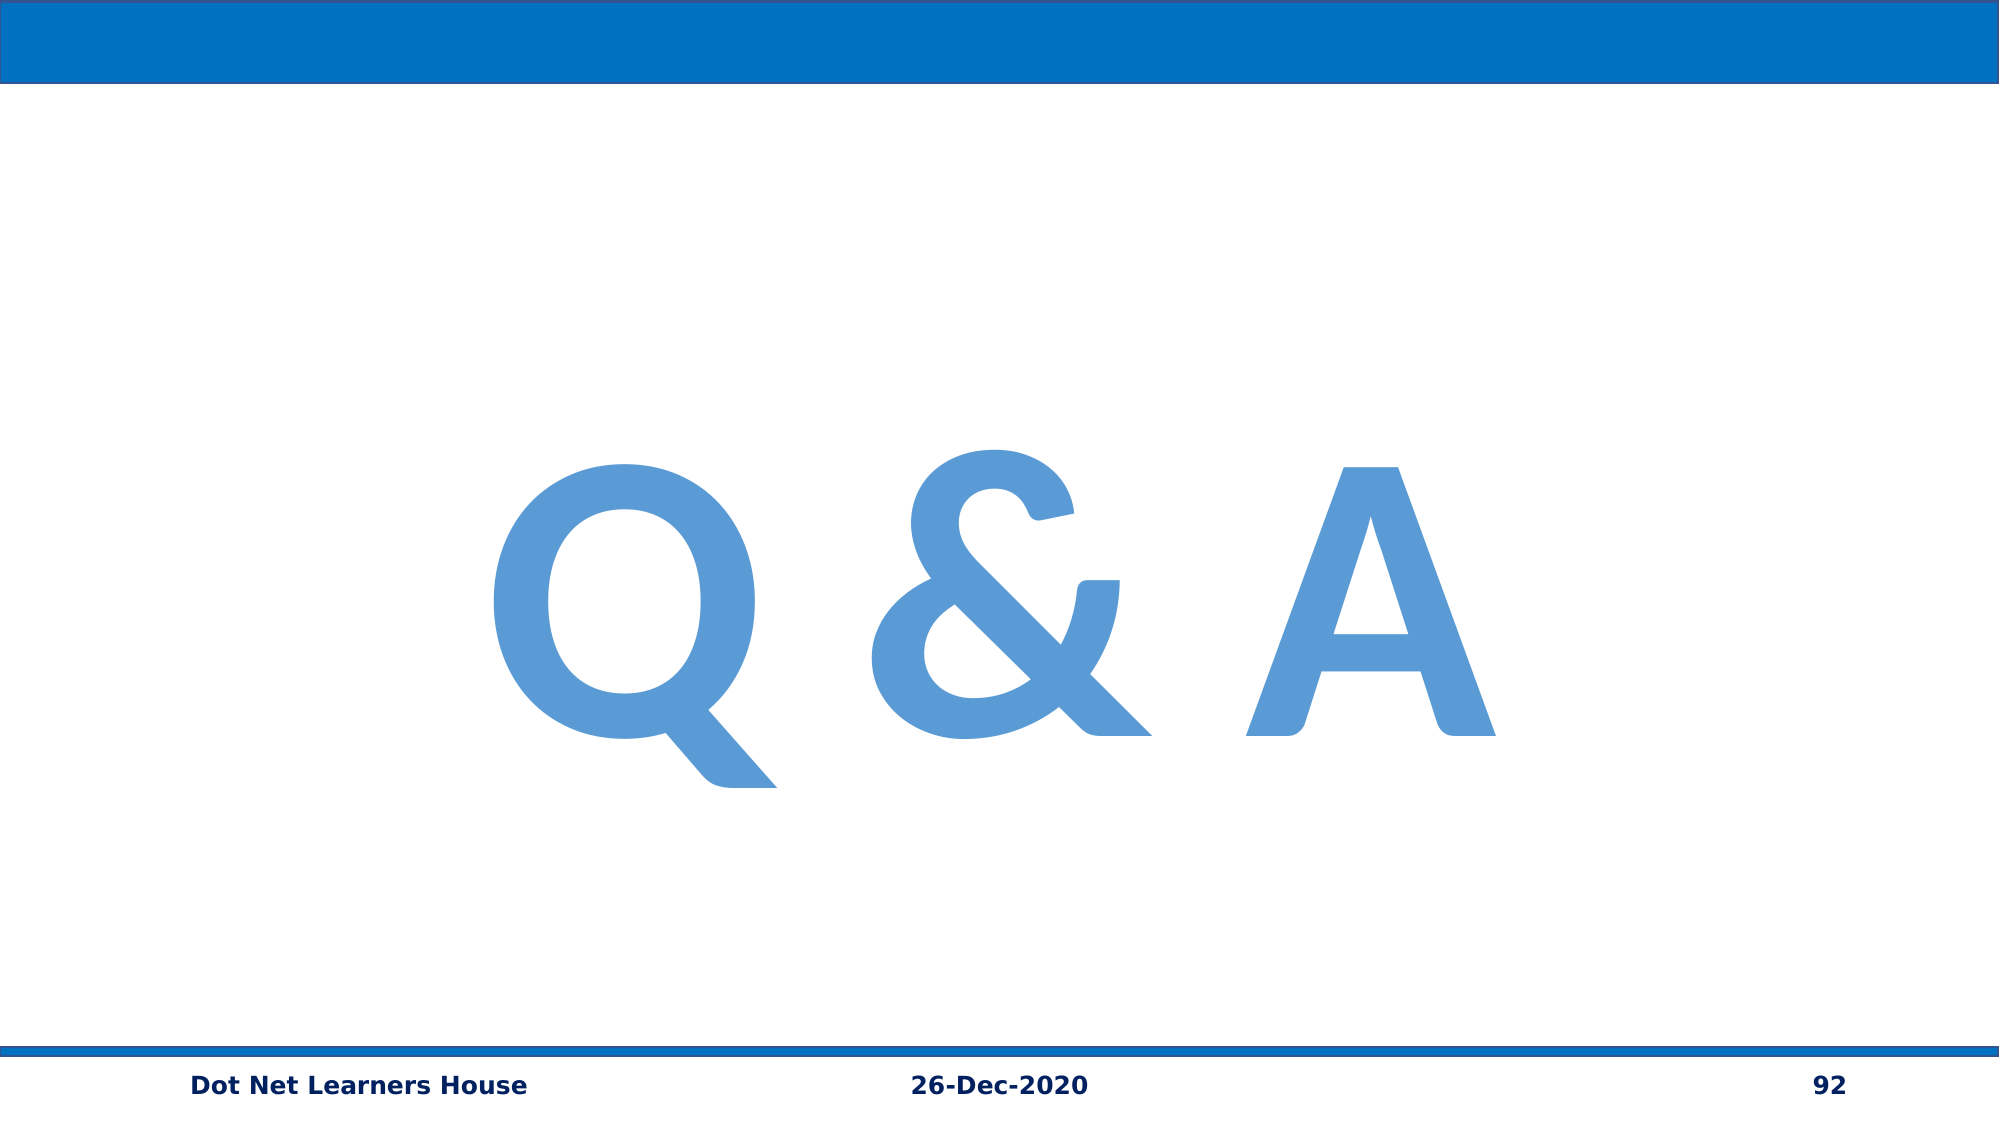

Q & A

26-Dec-2020
92
Dot Net Learners House